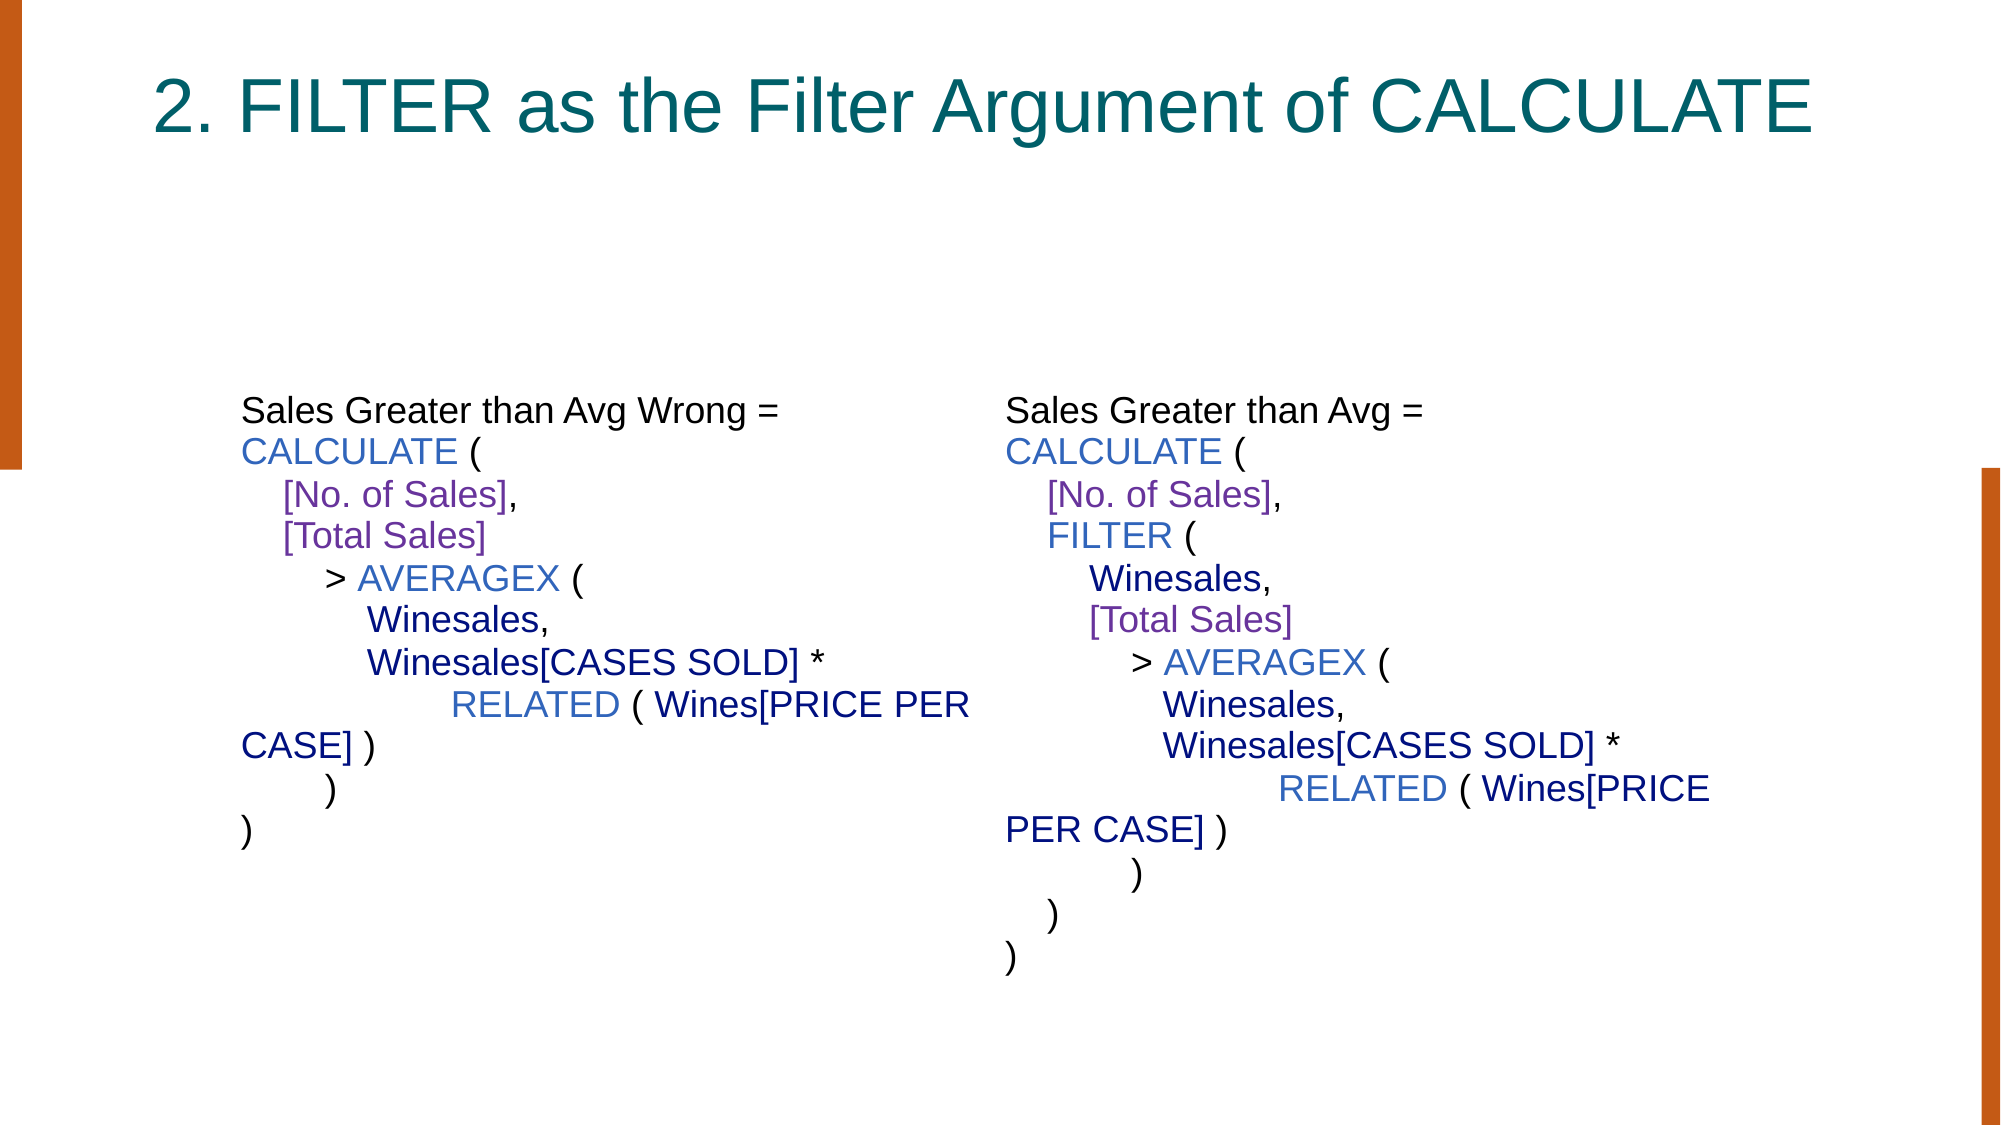

# 2. FILTER as the Filter Argument of CALCULATE
| Sales Greater than Avg Wrong = CALCULATE (     [No. of Sales],     [Total Sales]         > AVERAGEX (             Winesales,             Winesales[CASES SOLD] \*                     RELATED ( Wines[PRICE PER CASE] )         ) ) | Sales Greater than Avg = CALCULATE (     [No. of Sales],     FILTER (         Winesales,         [Total Sales]             > AVERAGEX (                Winesales,                Winesales[CASES SOLD] \*                           RELATED ( Wines[PRICE PER CASE] )             )     ) ) |
| --- | --- |